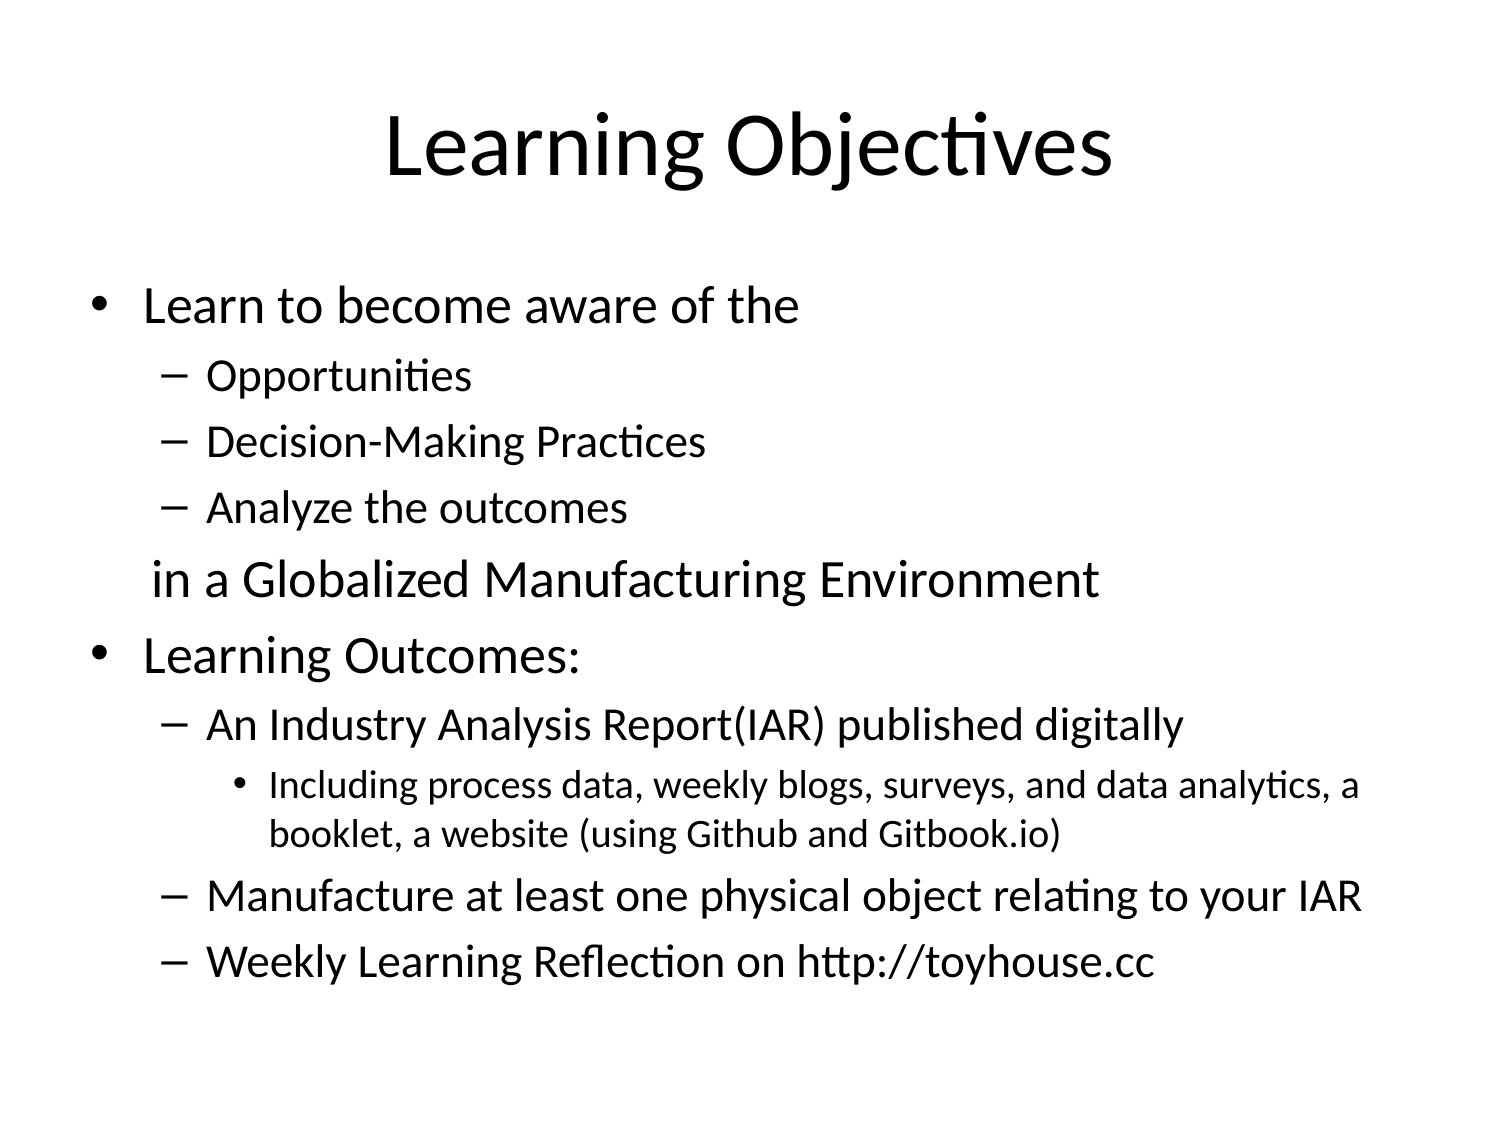

# Learning Objectives
Learn to become aware of the
Opportunities
Decision-Making Practices
Analyze the outcomes
     in a Globalized Manufacturing Environment
Learning Outcomes:
An Industry Analysis Report(IAR) published digitally
Including process data, weekly blogs, surveys, and data analytics, a booklet, a website (using Github and Gitbook.io)
Manufacture at least one physical object relating to your IAR
Weekly Learning Reflection on http://toyhouse.cc